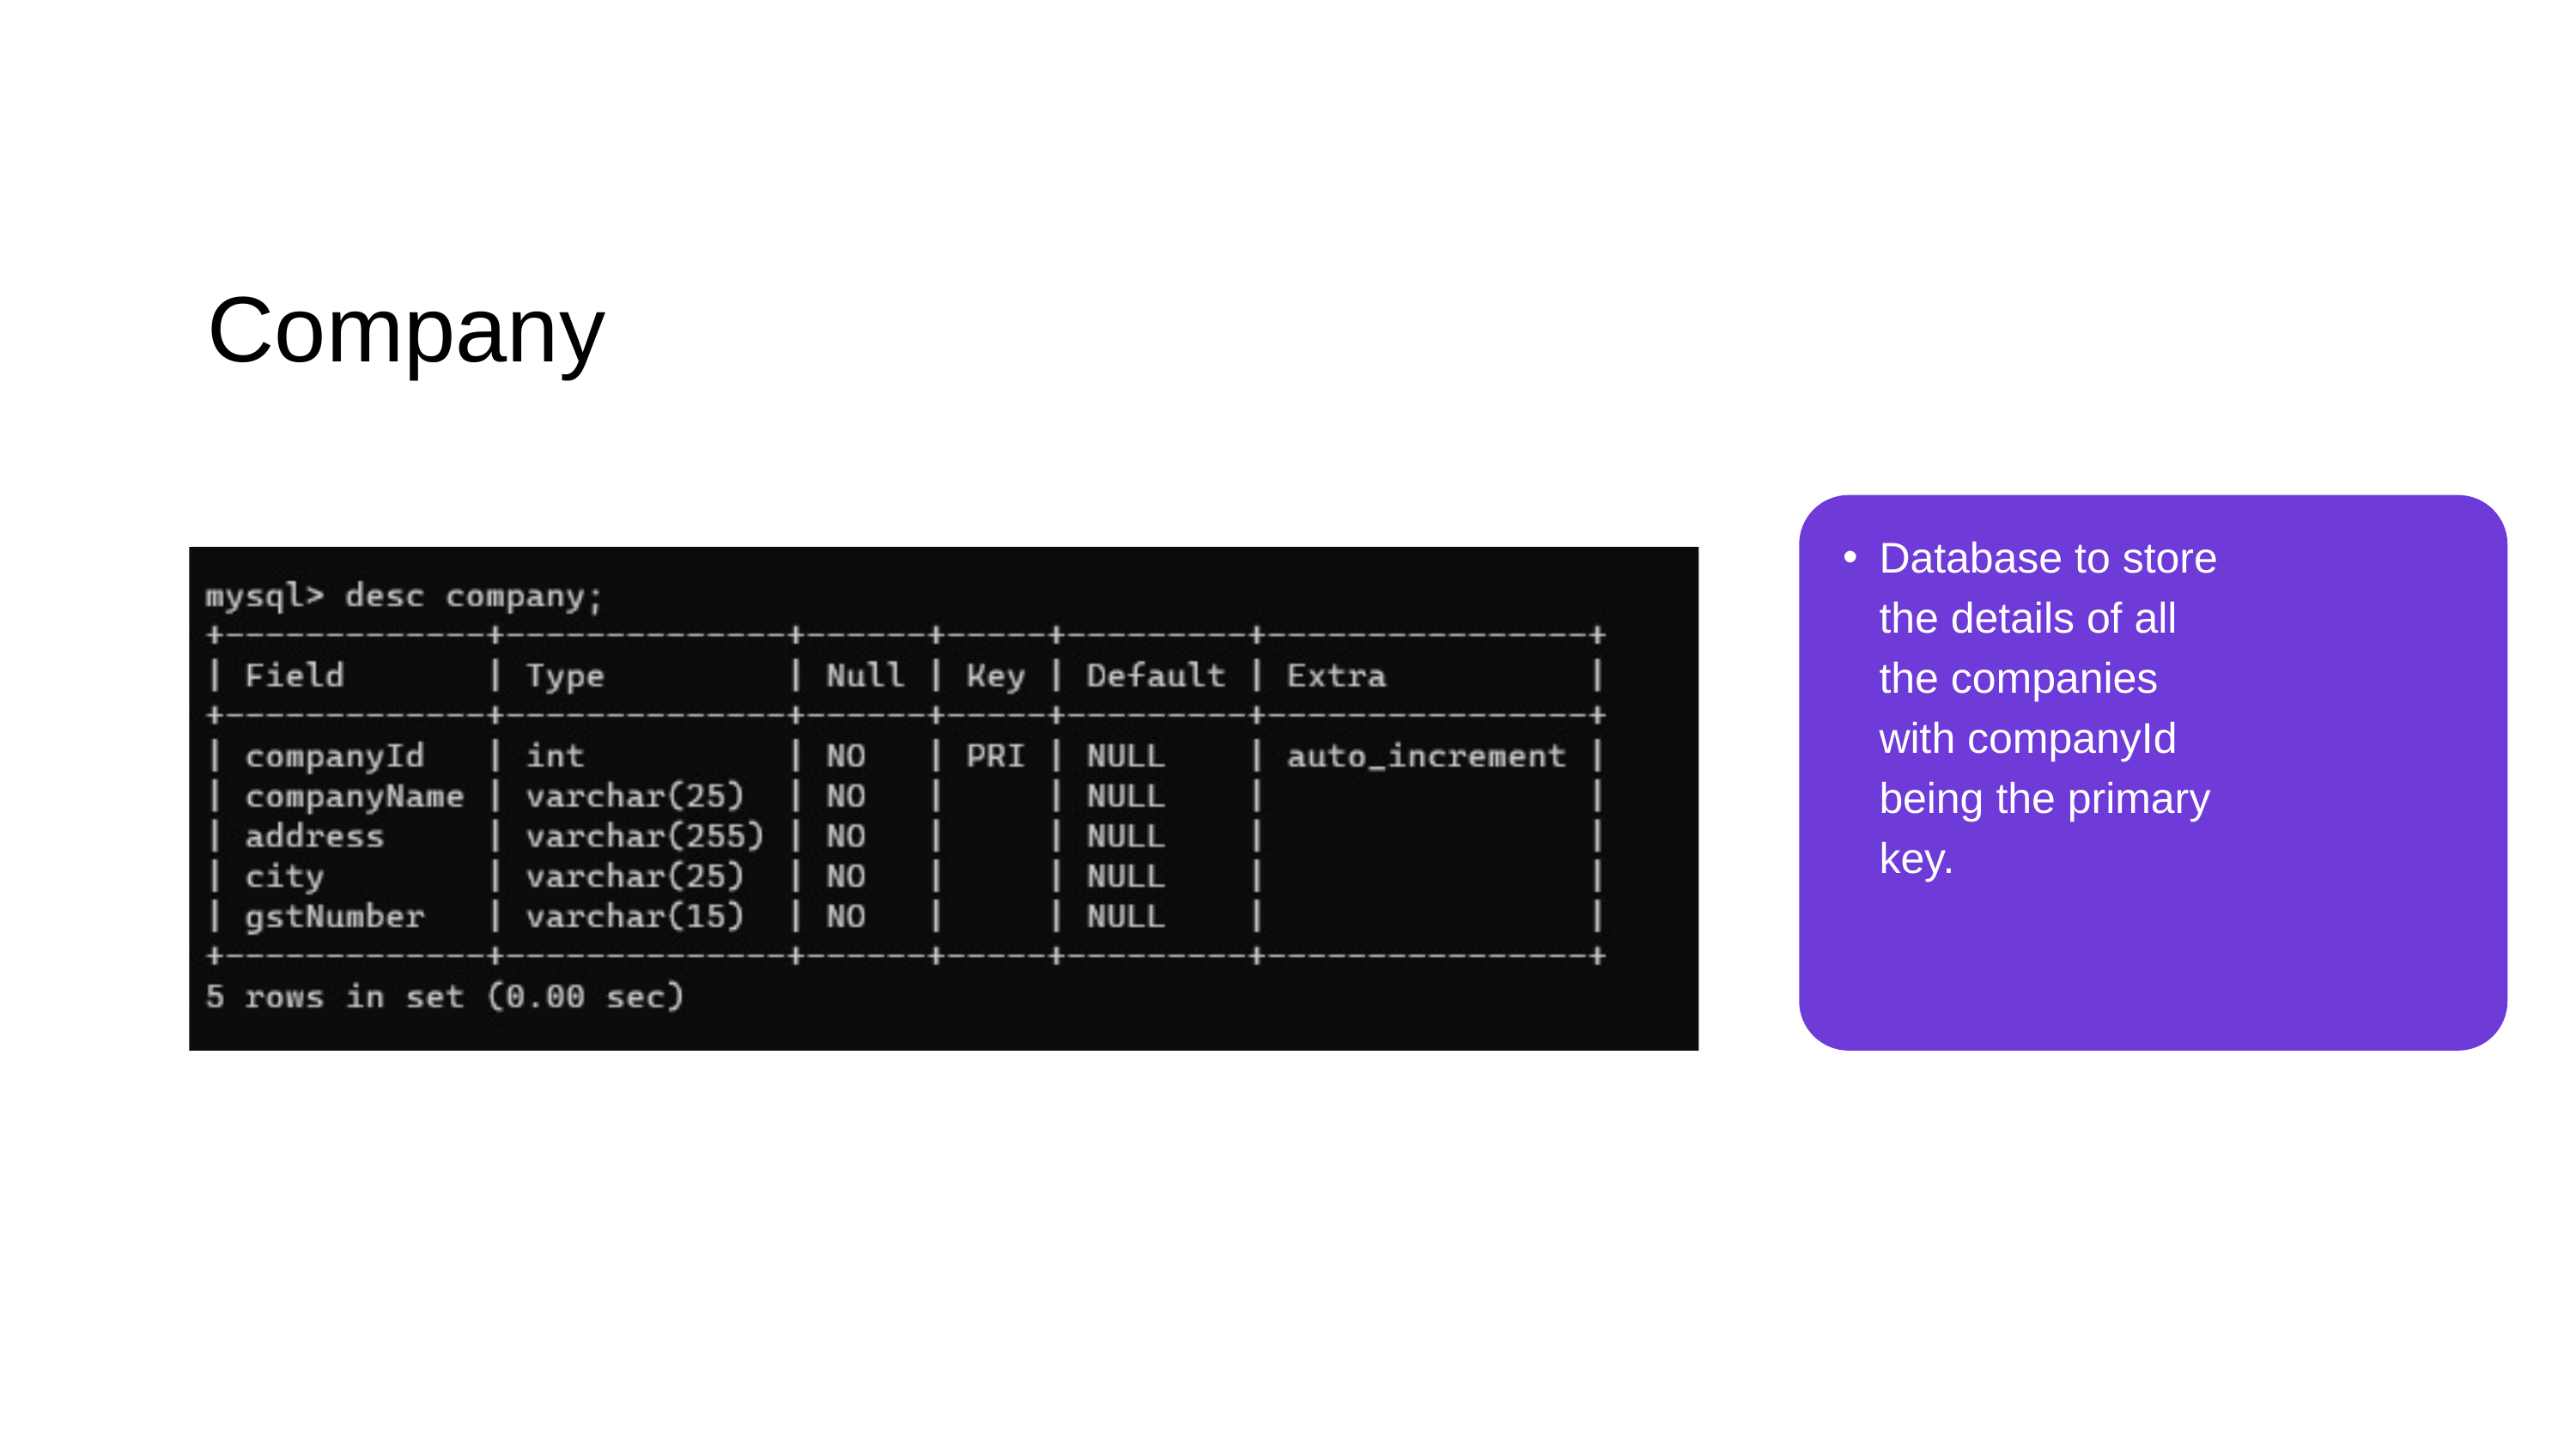

Company

Database to store the details of all the companies with companyId being the primary key.